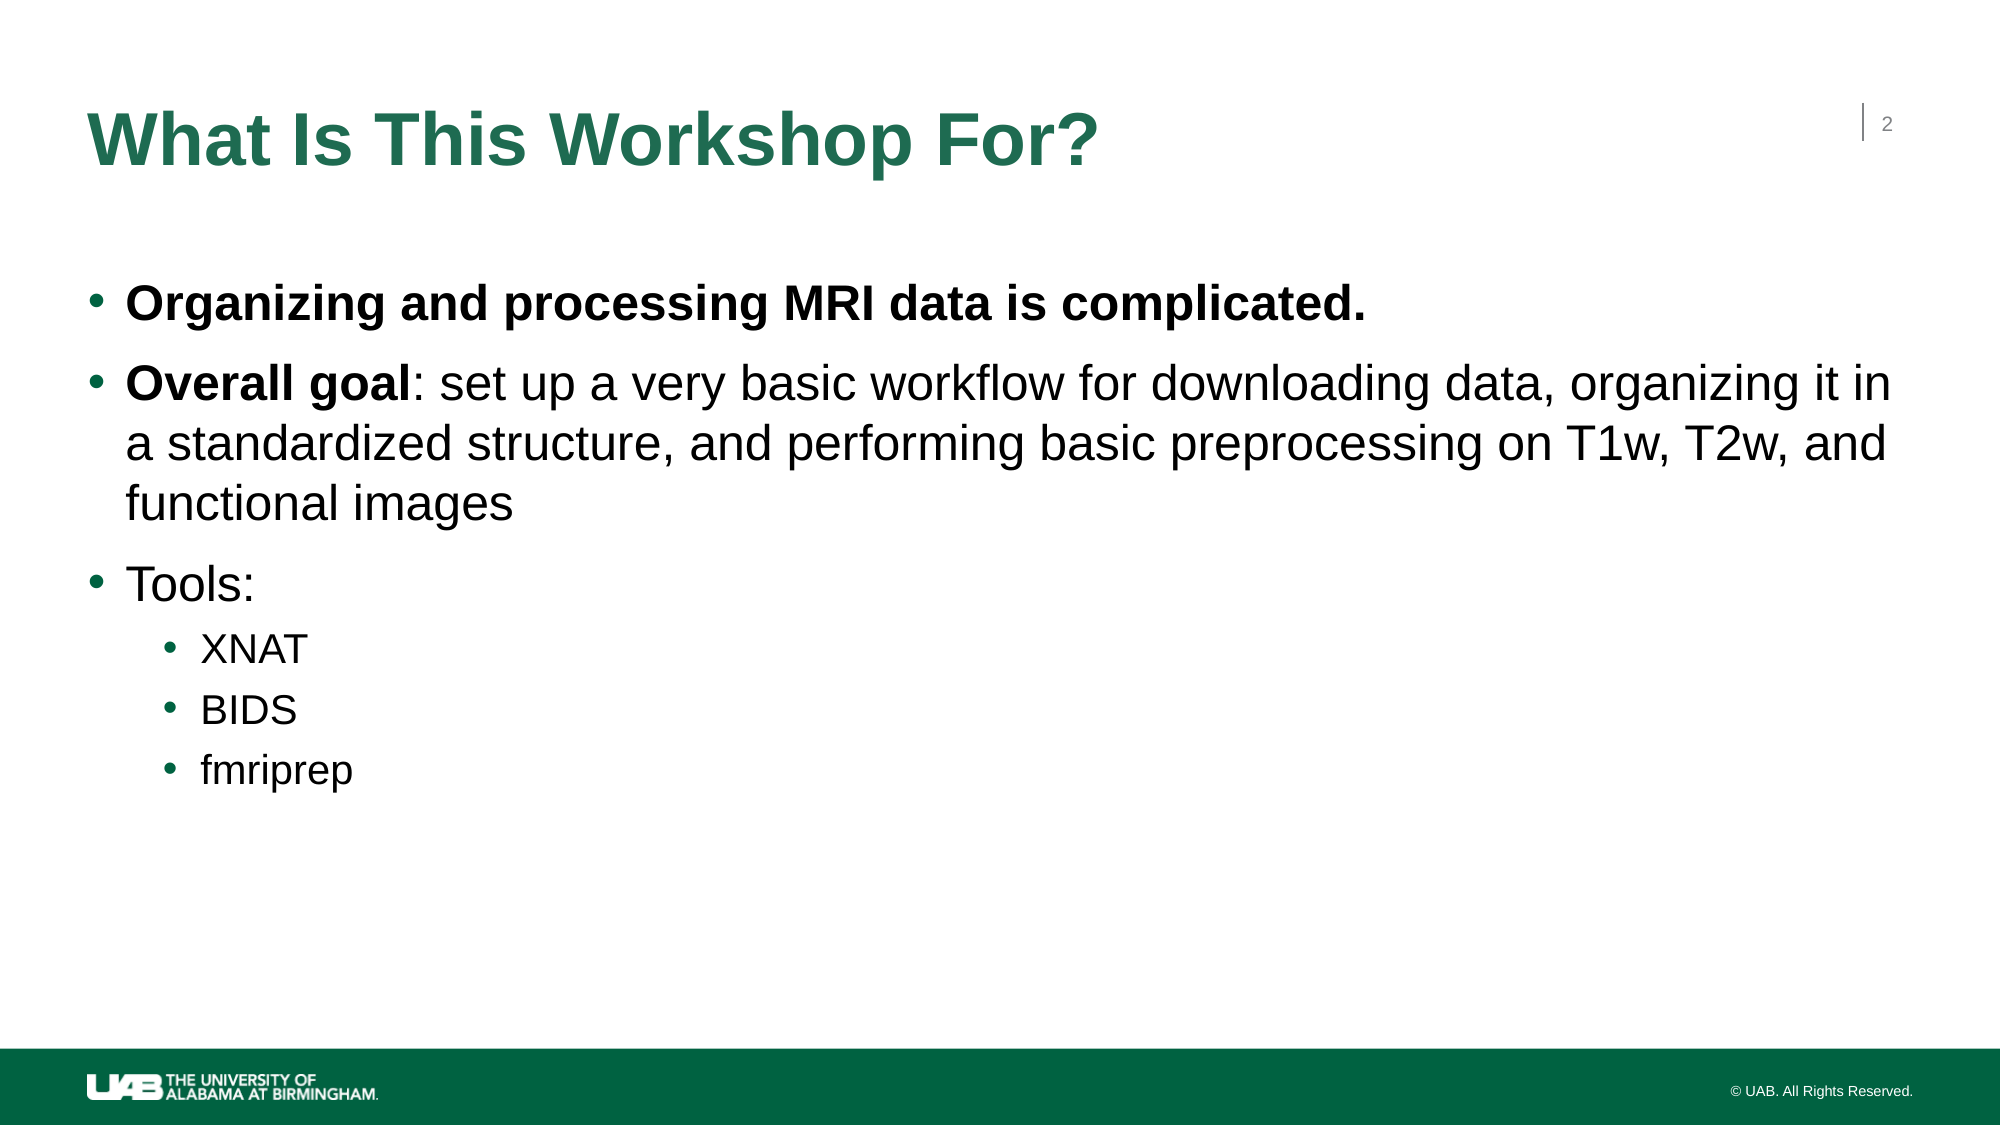

# What Is This Workshop For?
2
Organizing and processing MRI data is complicated.
Overall goal: set up a very basic workflow for downloading data, organizing it in a standardized structure, and performing basic preprocessing on T1w, T2w, and functional images
Tools:
XNAT
BIDS
fmriprep